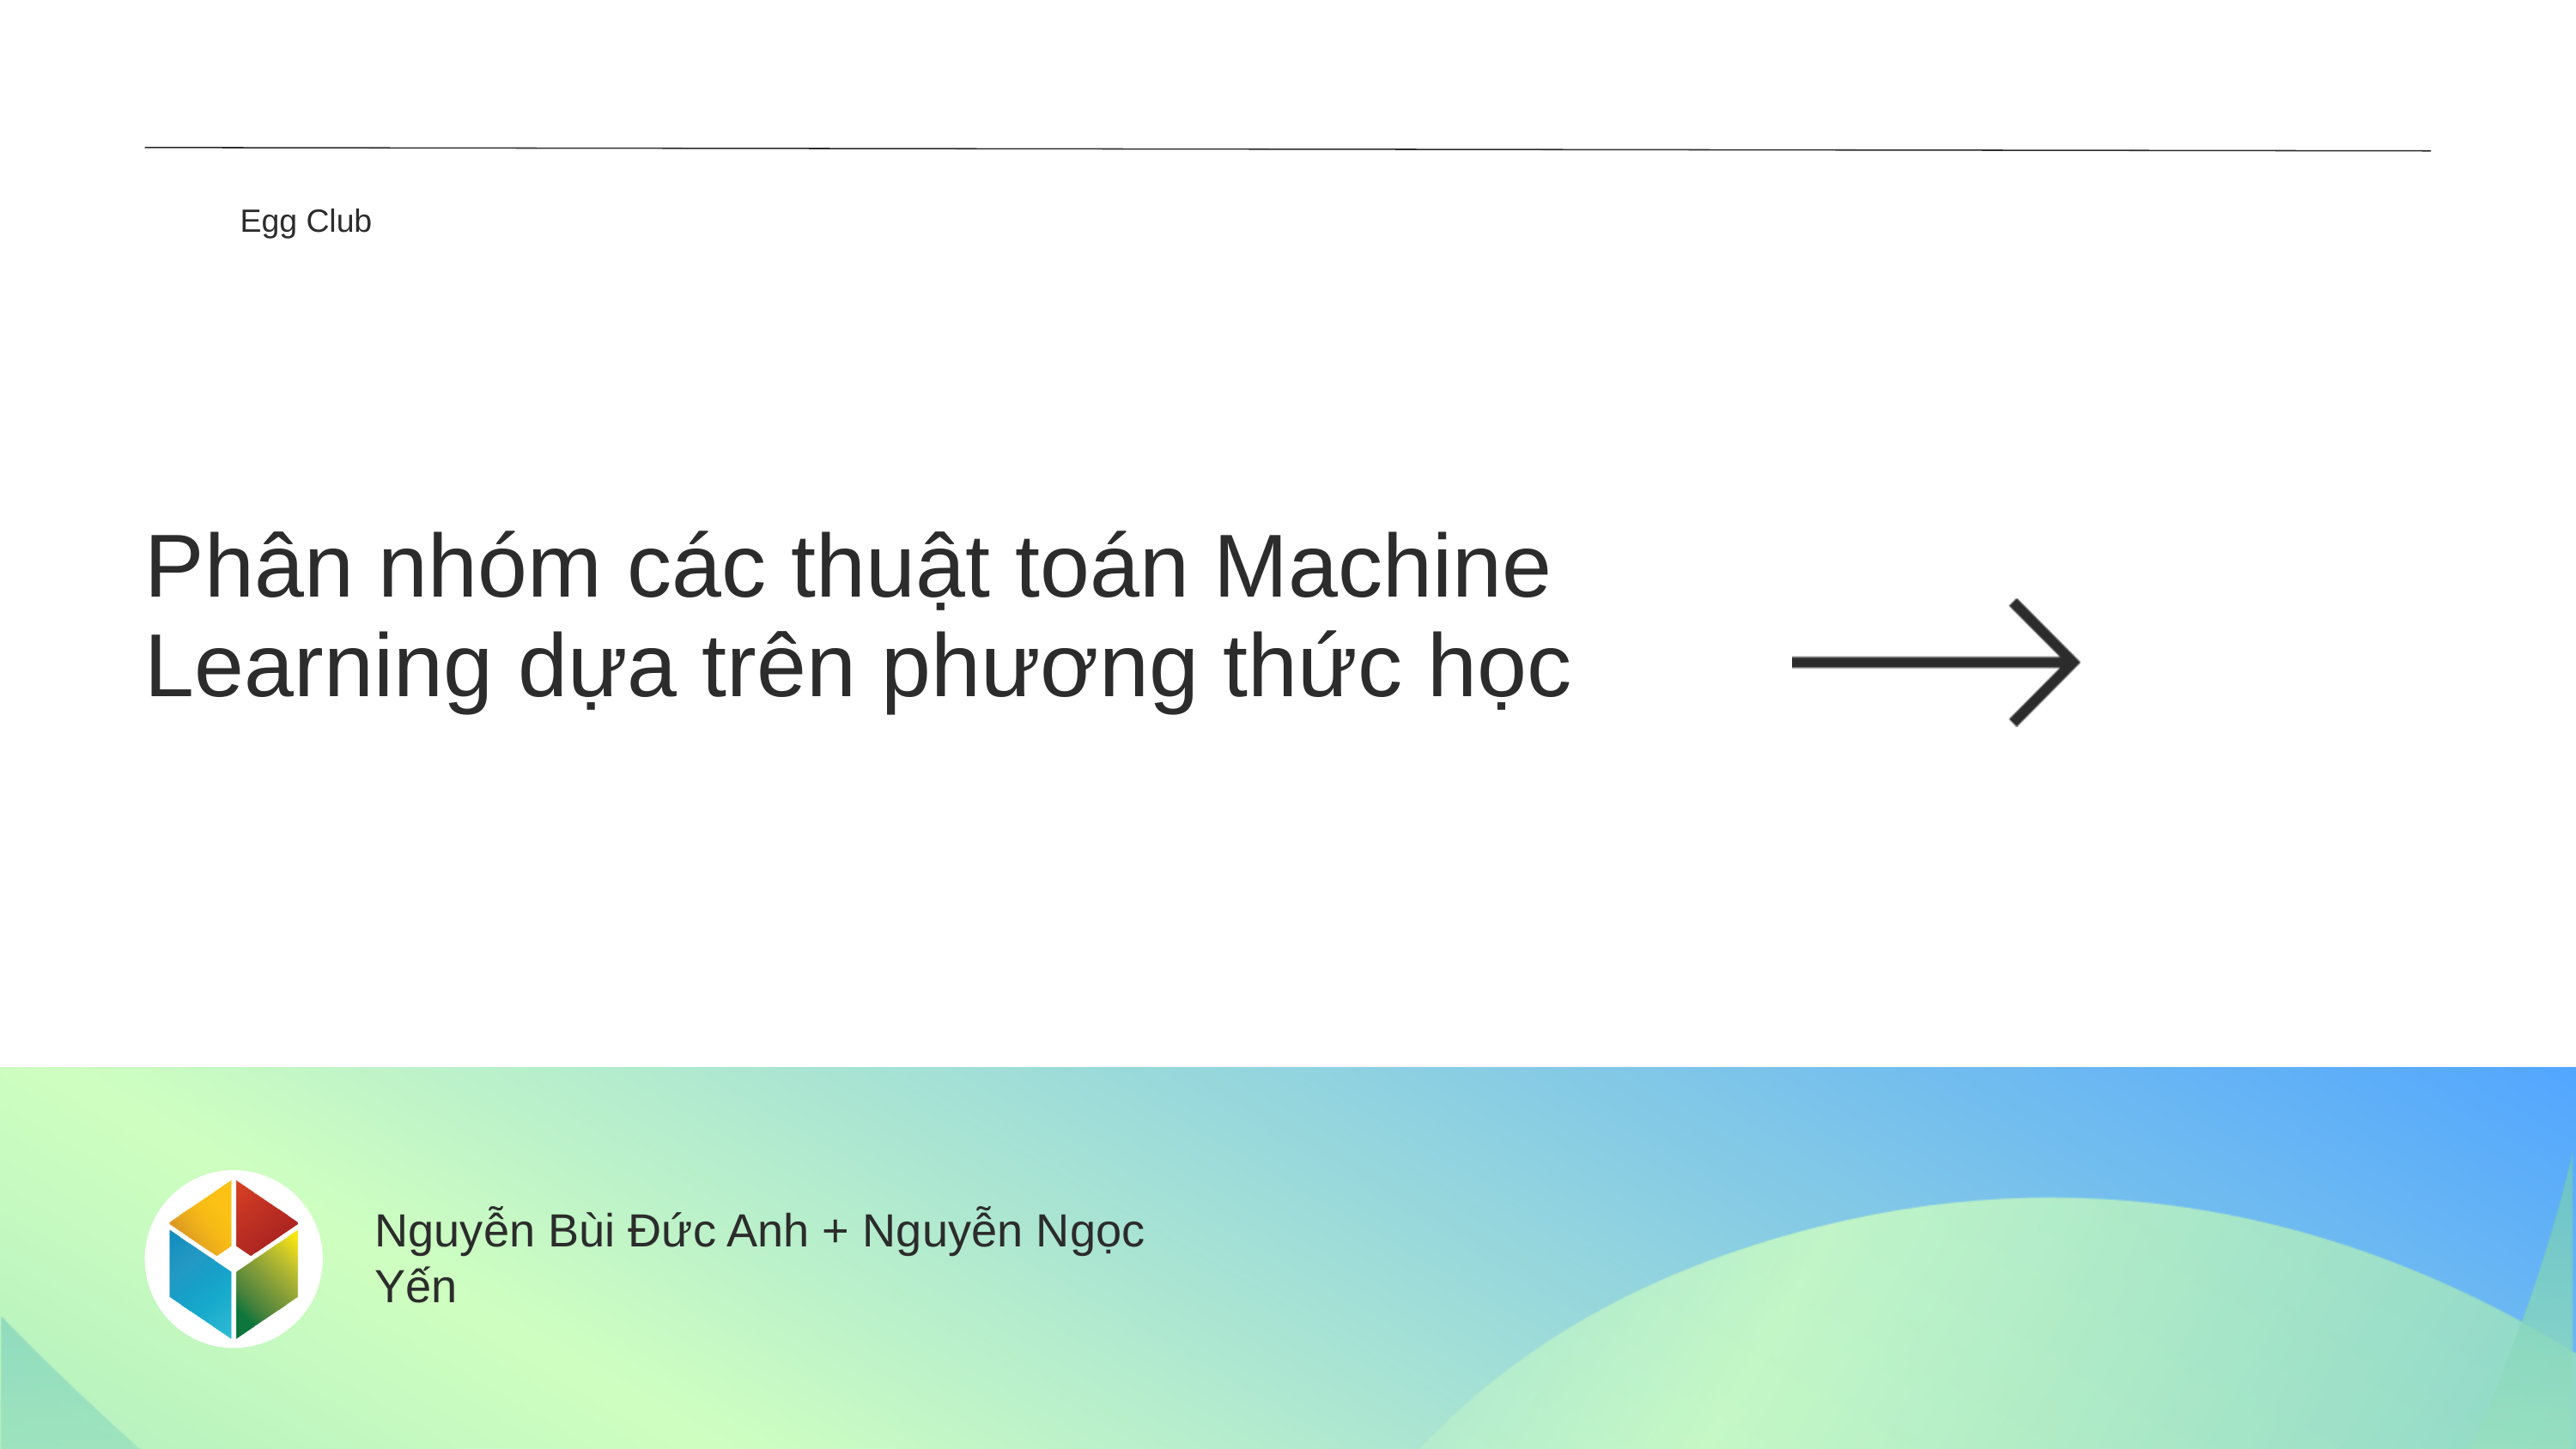

Egg Club
Phân nhóm các thuật toán Machine Learning dựa trên phương thức học

Nguyễn Bùi Đức Anh + Nguyễn Ngọc Yến